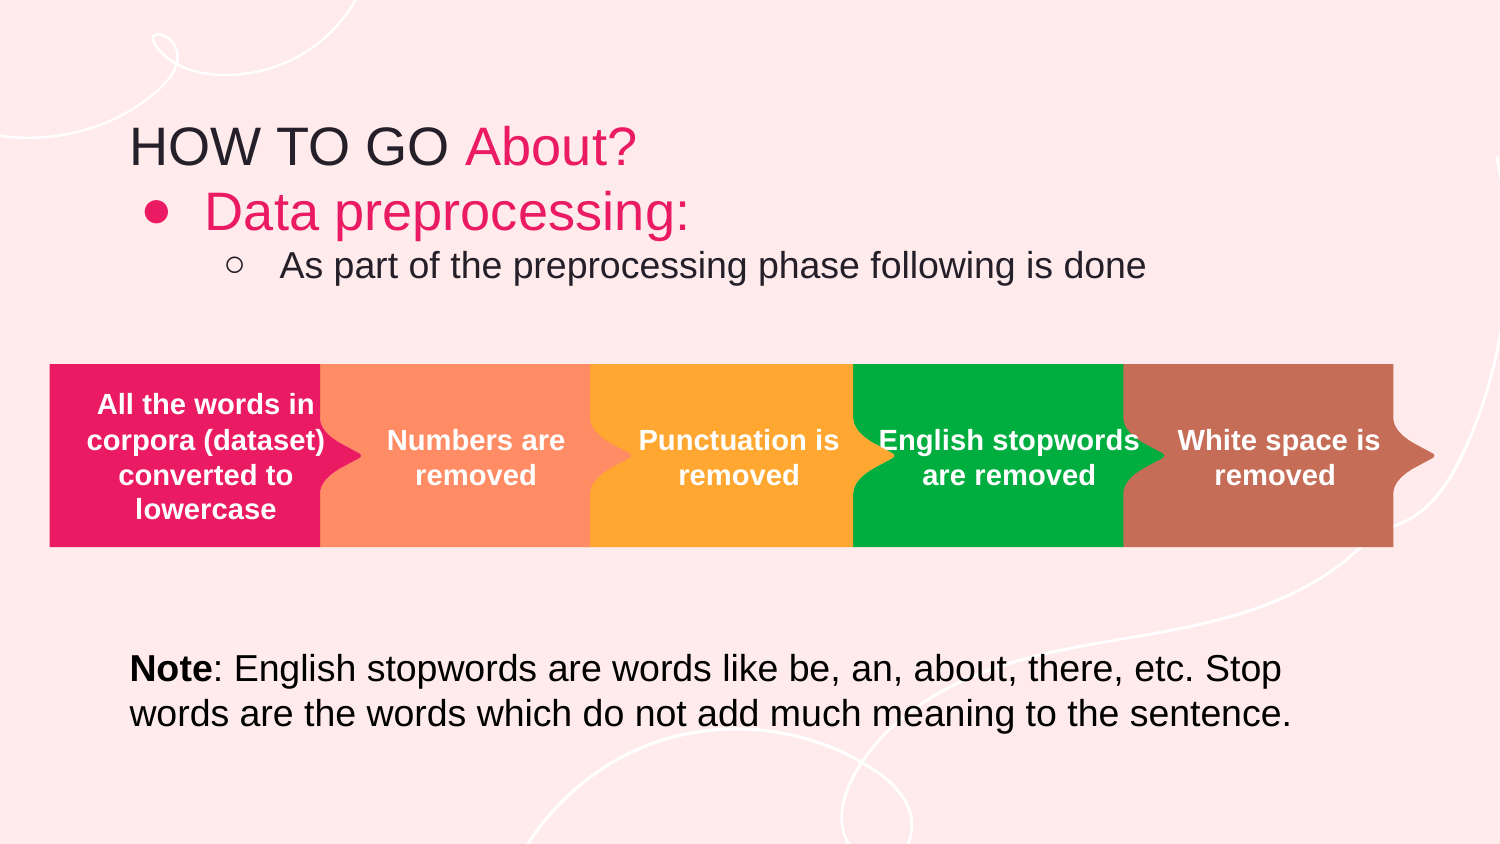

# HOW TO GO About?
Data preprocessing:
As part of the preprocessing phase following is done
All the words in corpora (dataset) converted to lowercase
Numbers are removed
Punctuation is removed
English stopwords are removed
White space is removed
Note: English stopwords are words like be, an, about, there, etc. Stop words are the words which do not add much meaning to the sentence.